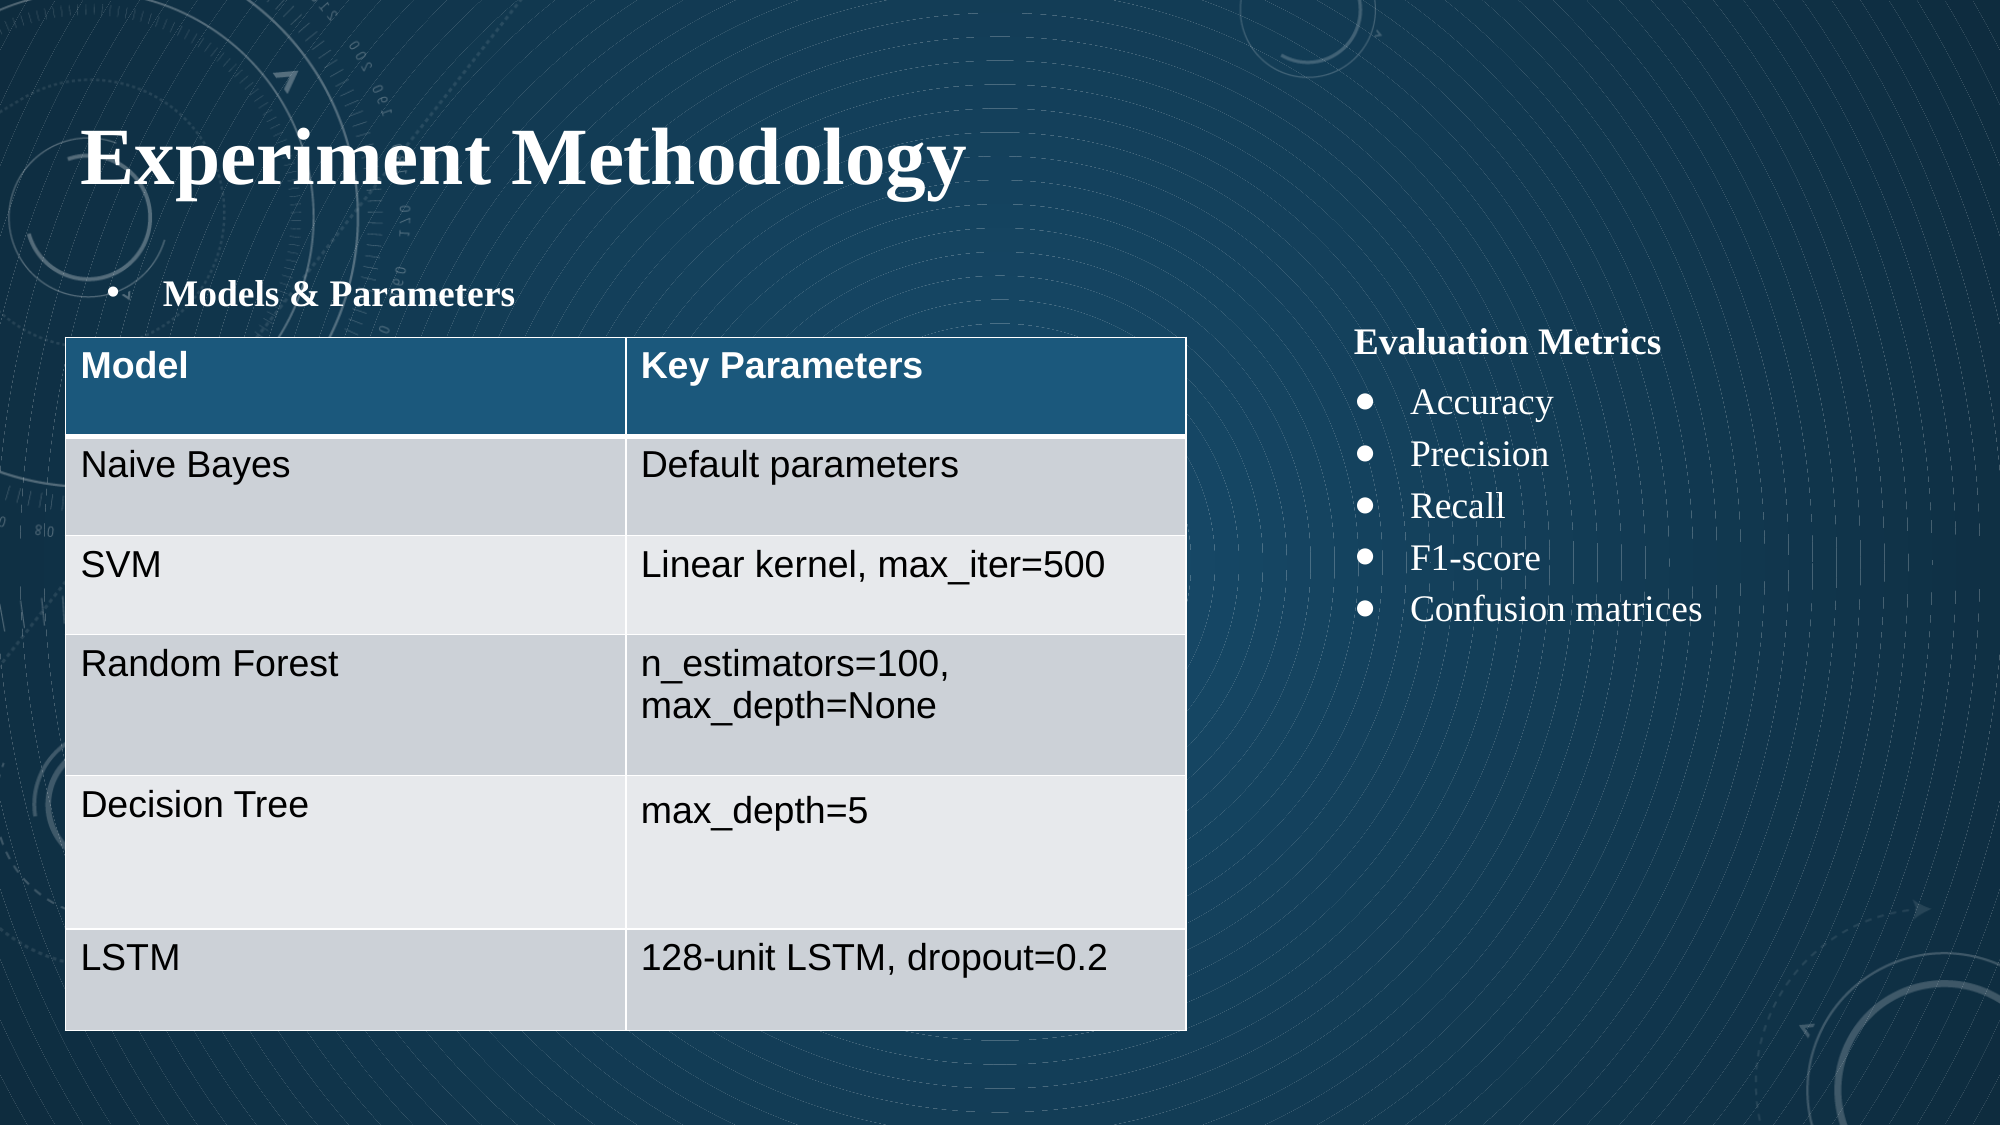

Experiment Methodology
Models & Parameters
Evaluation Metrics
Accuracy
Precision
Recall
F1-score
Confusion matrices

| Model | Key Parameters |
| --- | --- |
| Naive Bayes | Default parameters |
| SVM | Linear kernel, max\_iter=500 |
| Random Forest | n\_estimators=100, max\_depth=None |
| Decision Tree | max\_depth=5 |
| LSTM | 128-unit LSTM, dropout=0.2 |